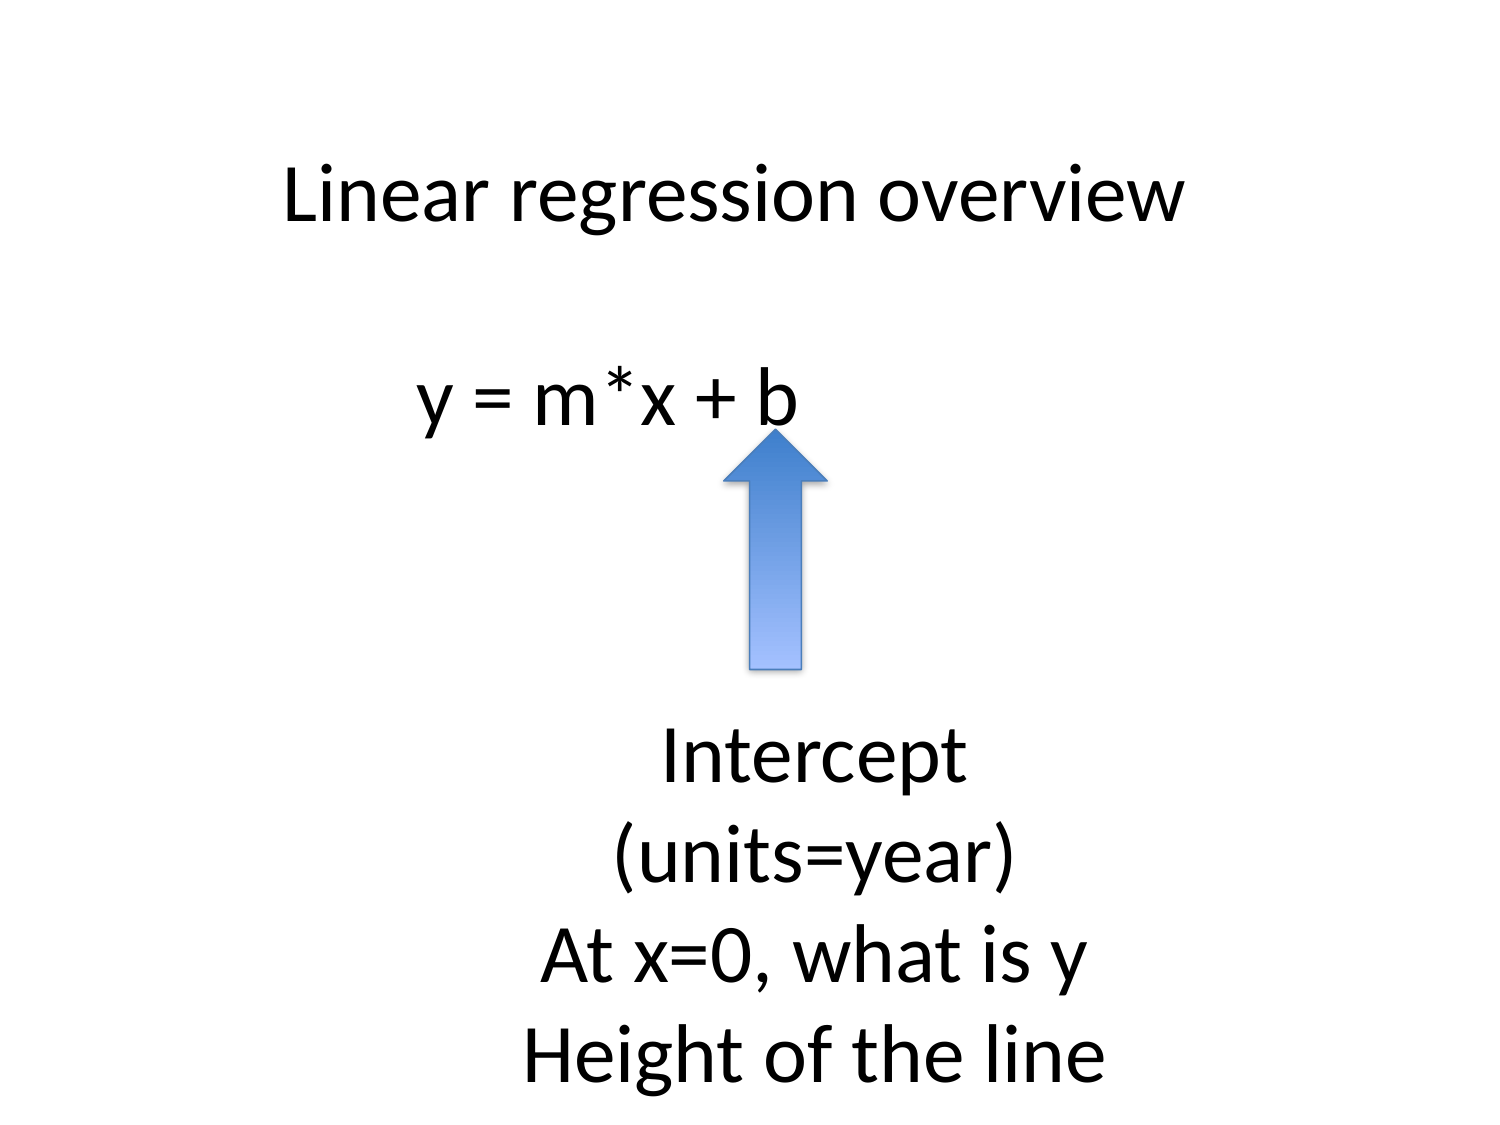

Linear regression overview
y = m*x + b

Intercept
(units=year)
At x=0, what is y
Height of the line